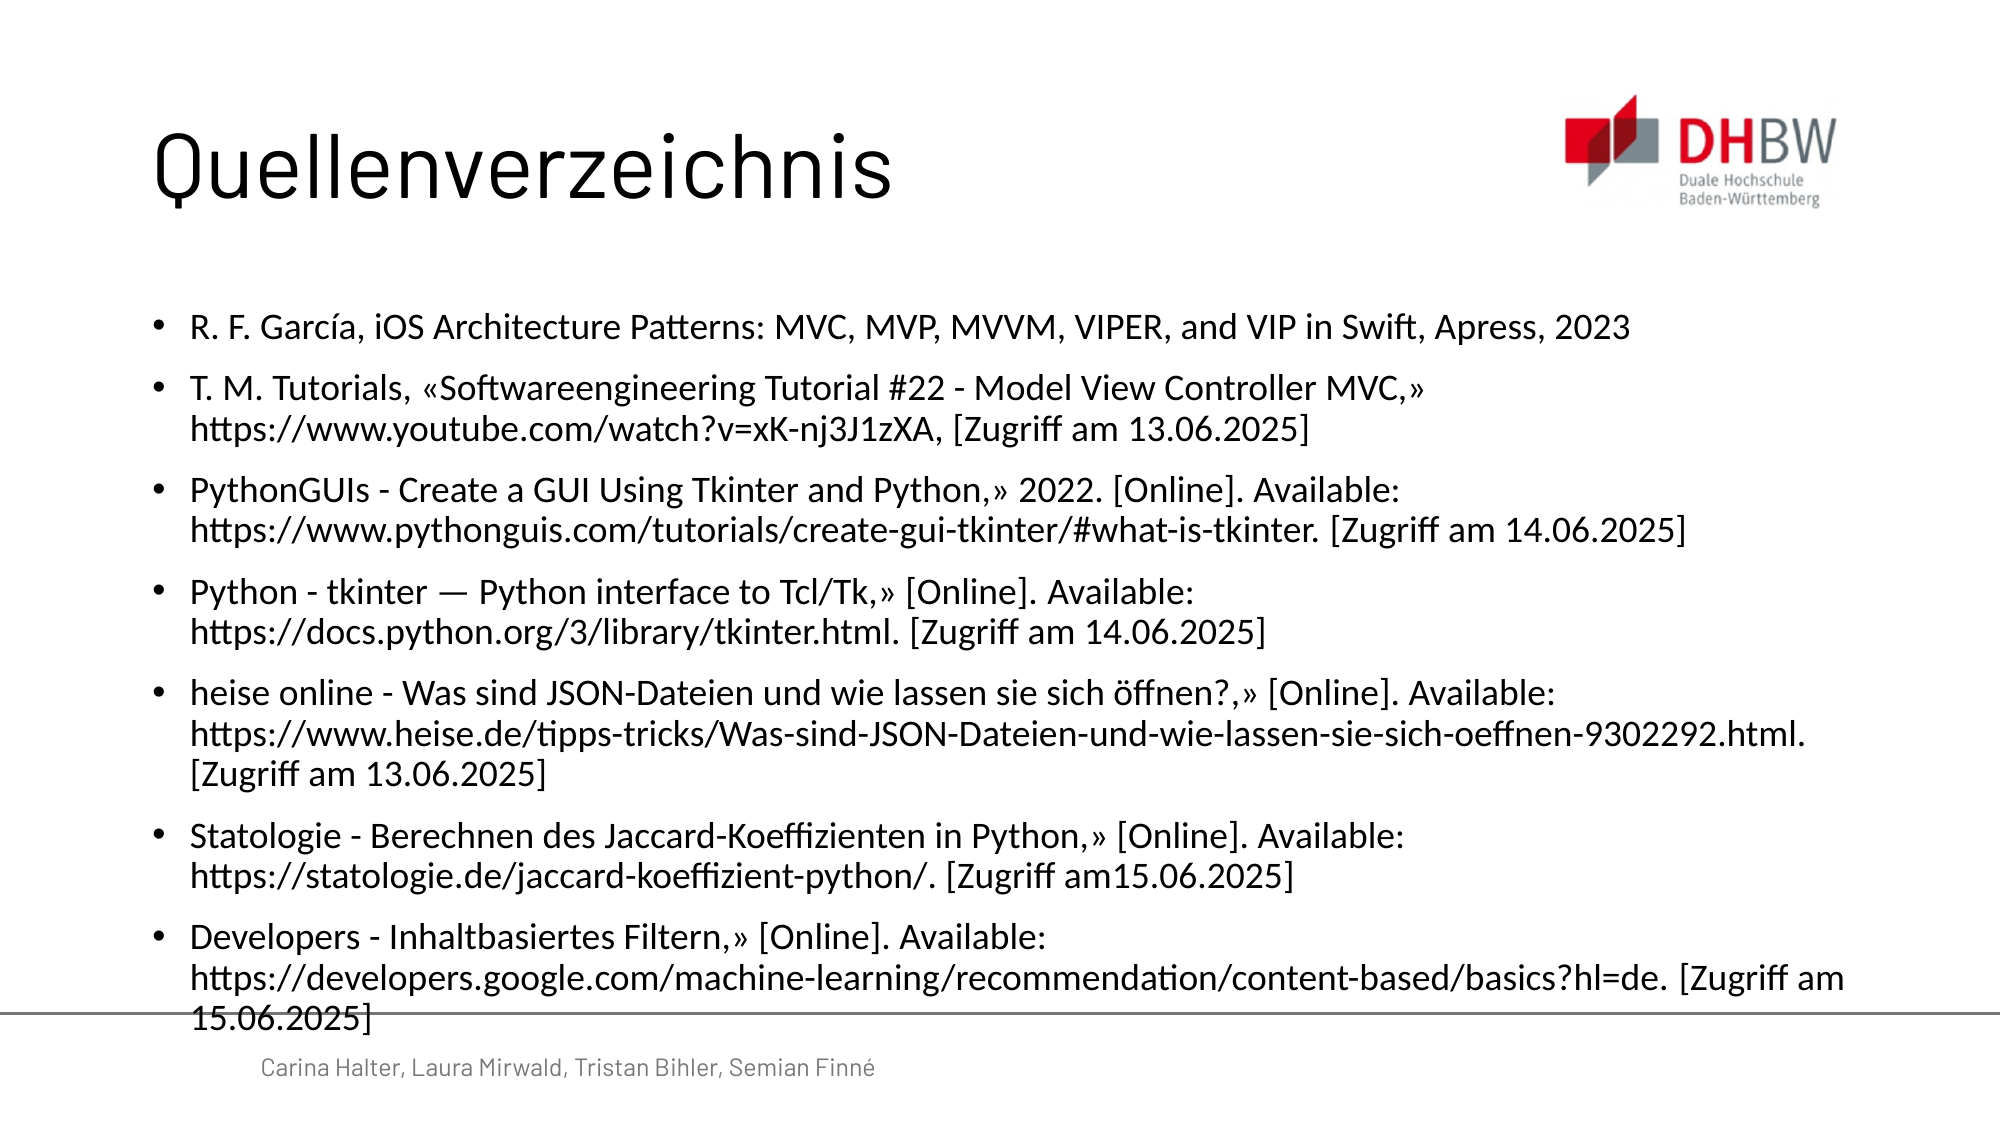

# Quellenverzeichnis
R. F. García, iOS Architecture Patterns: MVC, MVP, MVVM, VIPER, and VIP in Swift, Apress, 2023
T. M. Tutorials, «Softwareengineering Tutorial #22 - Model View Controller MVC,» https://www.youtube.com/watch?v=xK-nj3J1zXA, [Zugriff am 13.06.2025]
PythonGUIs - Create a GUI Using Tkinter and Python,» 2022. [Online]. Available: https://www.pythonguis.com/tutorials/create-gui-tkinter/#what-is-tkinter. [Zugriff am 14.06.2025]
Python - tkinter — Python interface to Tcl/Tk,» [Online]. Available: https://docs.python.org/3/library/tkinter.html. [Zugriff am 14.06.2025]
heise online - Was sind JSON-Dateien und wie lassen sie sich öffnen?,» [Online]. Available: https://www.heise.de/tipps-tricks/Was-sind-JSON-Dateien-und-wie-lassen-sie-sich-oeffnen-9302292.html. [Zugriff am 13.06.2025]
Statologie - Berechnen des Jaccard-Koeffizienten in Python,» [Online]. Available: https://statologie.de/jaccard-koeffizient-python/. [Zugriff am15.06.2025]
Developers - Inhaltbasiertes Filtern,» [Online]. Available: https://developers.google.com/machine-learning/recommendation/content-based/basics?hl=de. [Zugriff am 15.06.2025]

Carina Halter, Laura Mirwald, Tristan Bihler, Semian Finné